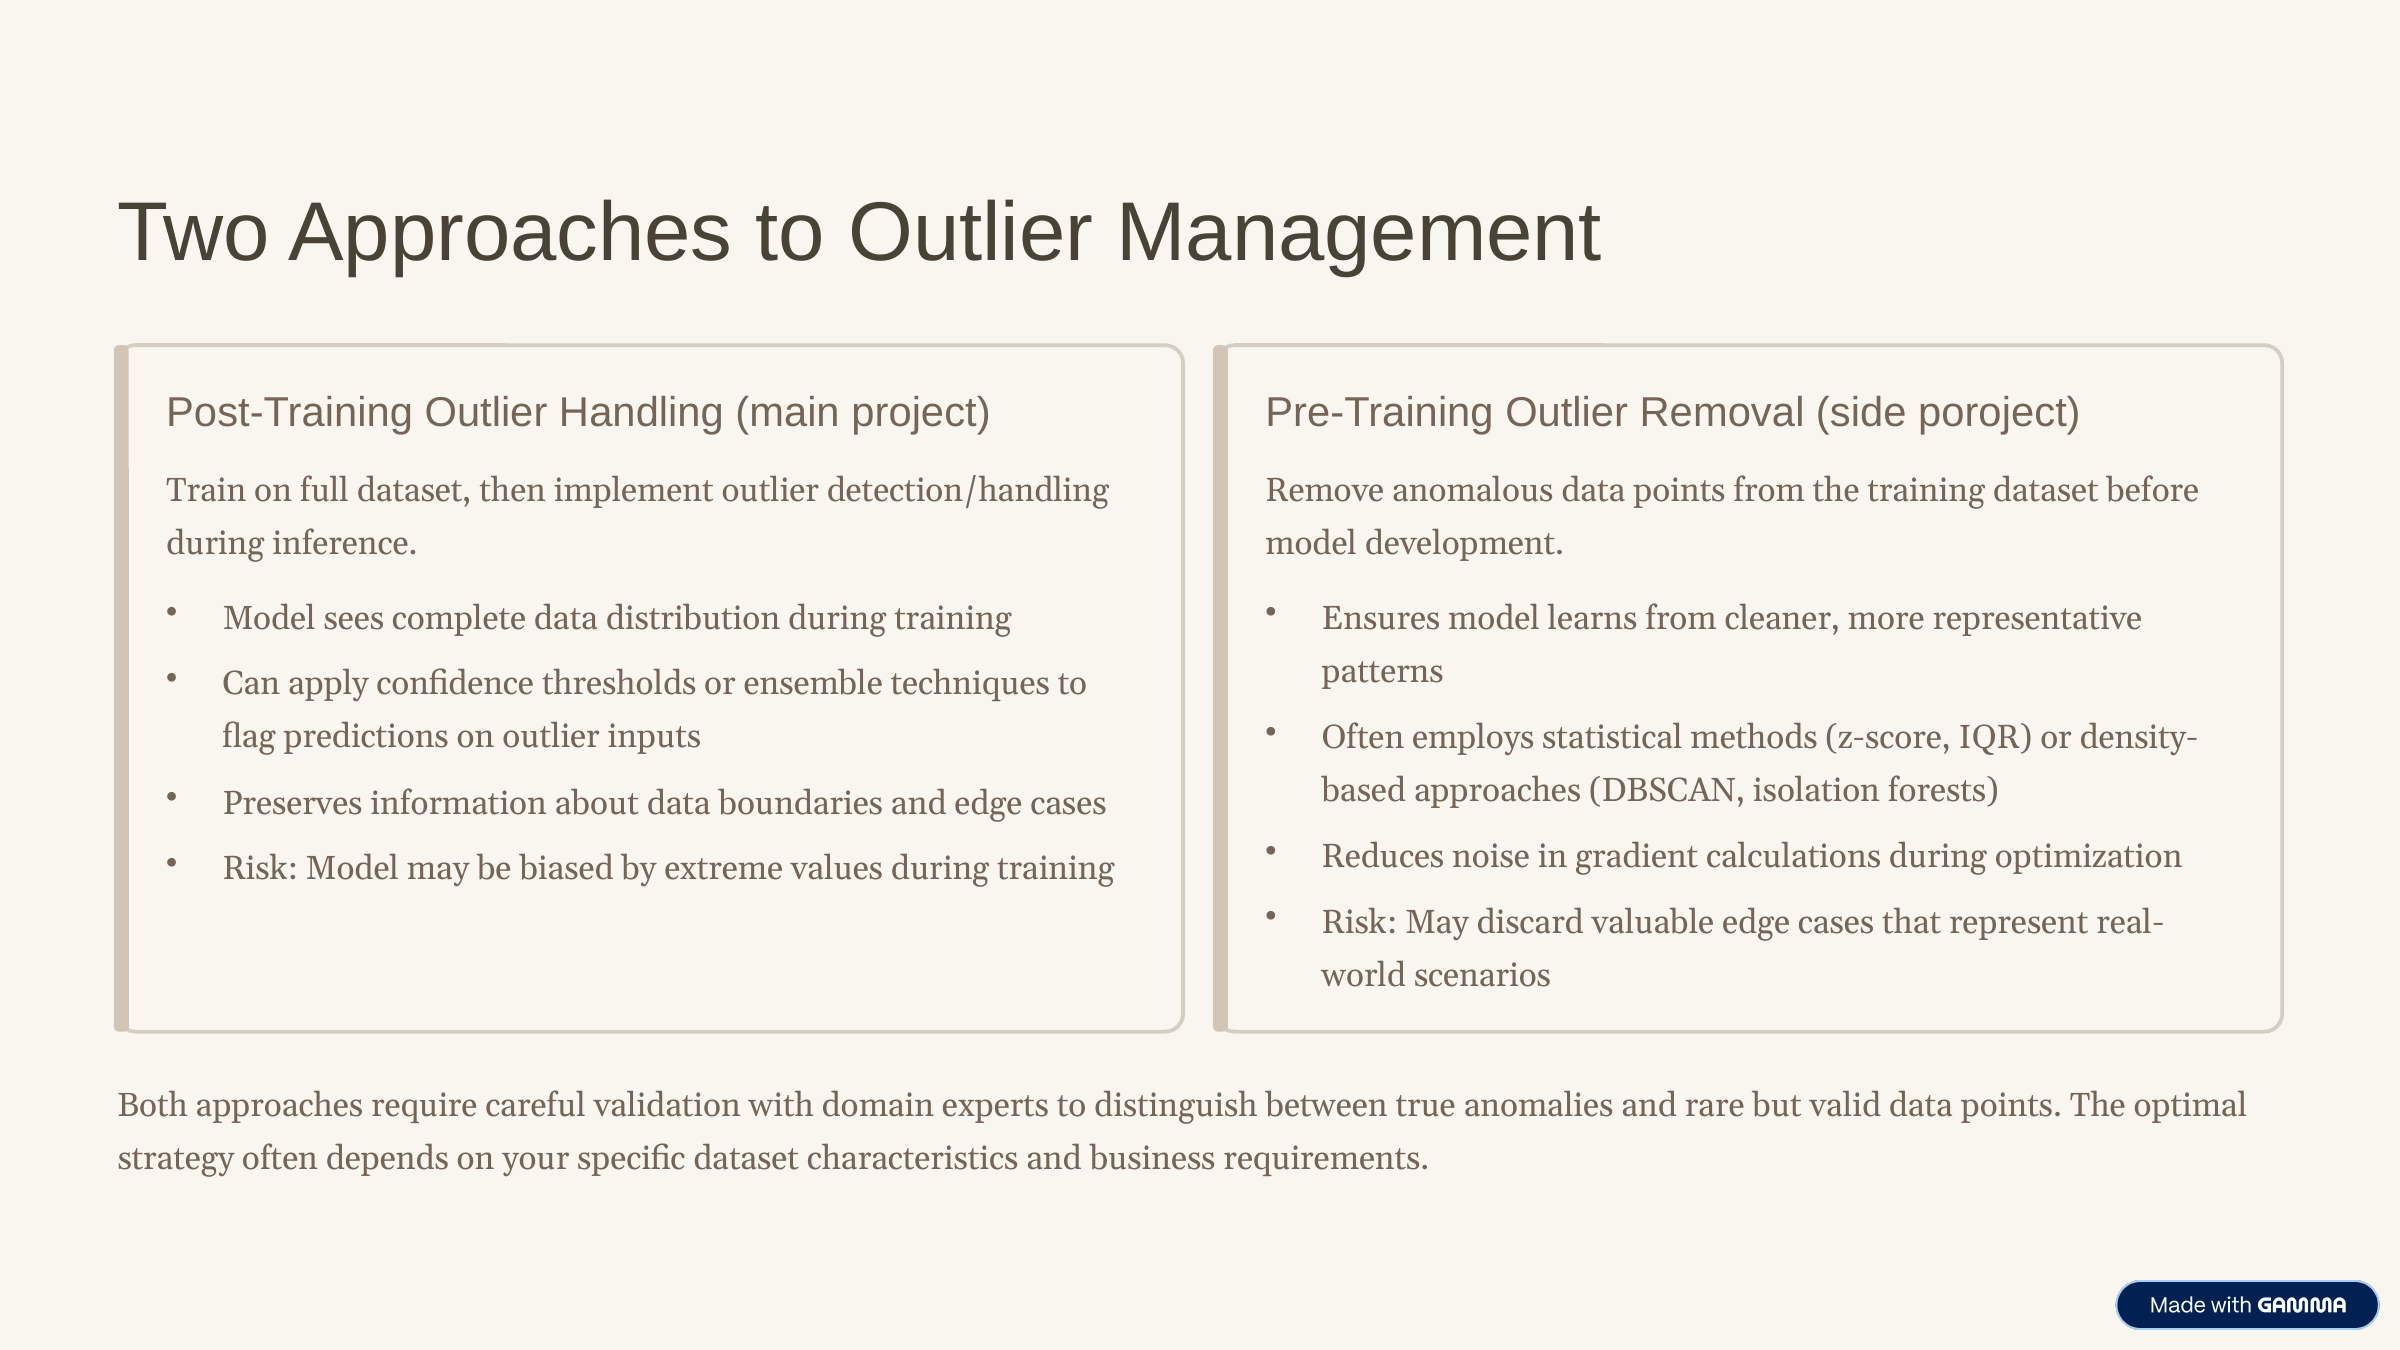

Two Approaches to Outlier Management

Post-Training Outlier Handling (main project)
Pre-Training Outlier Removal (side poroject)
Train on full dataset, then implement outlier detection/handling during inference.
Remove anomalous data points from the training dataset before model development.
Model sees complete data distribution during training
Ensures model learns from cleaner, more representative patterns
Can apply confidence thresholds or ensemble techniques to flag predictions on outlier inputs
Often employs statistical methods (z-score, IQR) or density-based approaches (DBSCAN, isolation forests)
Preserves information about data boundaries and edge cases
Reduces noise in gradient calculations during optimization
Risk: Model may be biased by extreme values during training
Risk: May discard valuable edge cases that represent real-world scenarios
Both approaches require careful validation with domain experts to distinguish between true anomalies and rare but valid data points. The optimal strategy often depends on your specific dataset characteristics and business requirements.